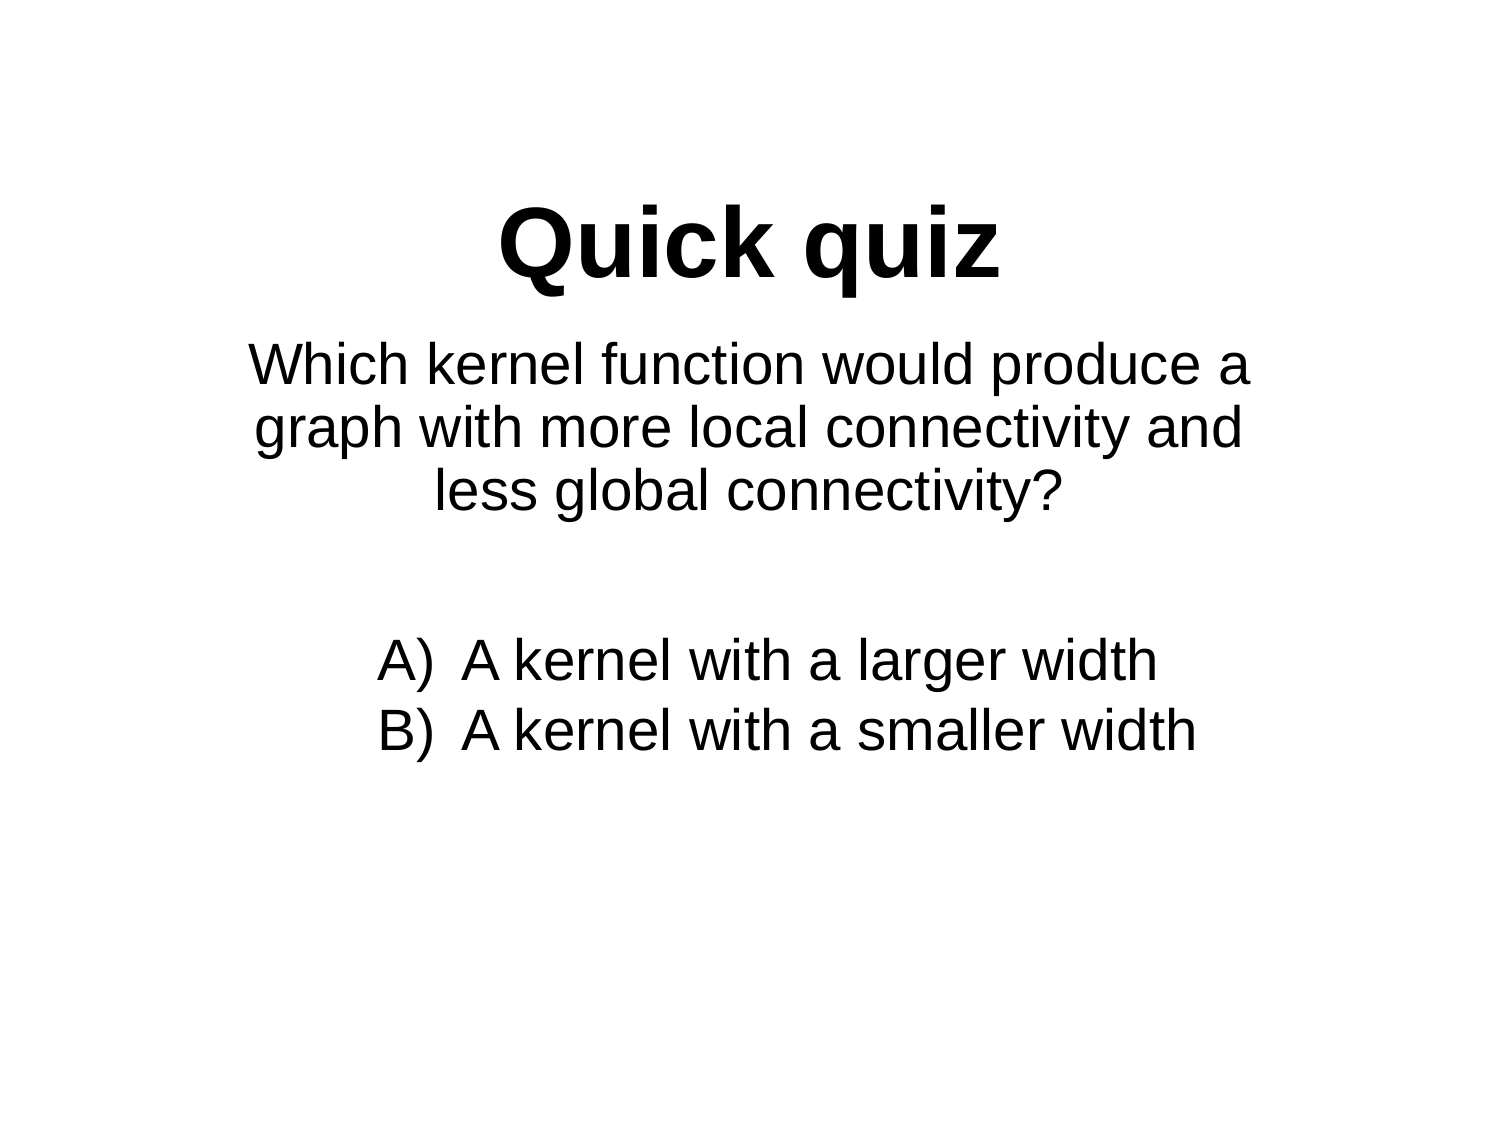

# Quick quiz
Which kernel function would produce a graph with more local connectivity and less global connectivity?

A kernel with a larger width
A kernel with a smaller width